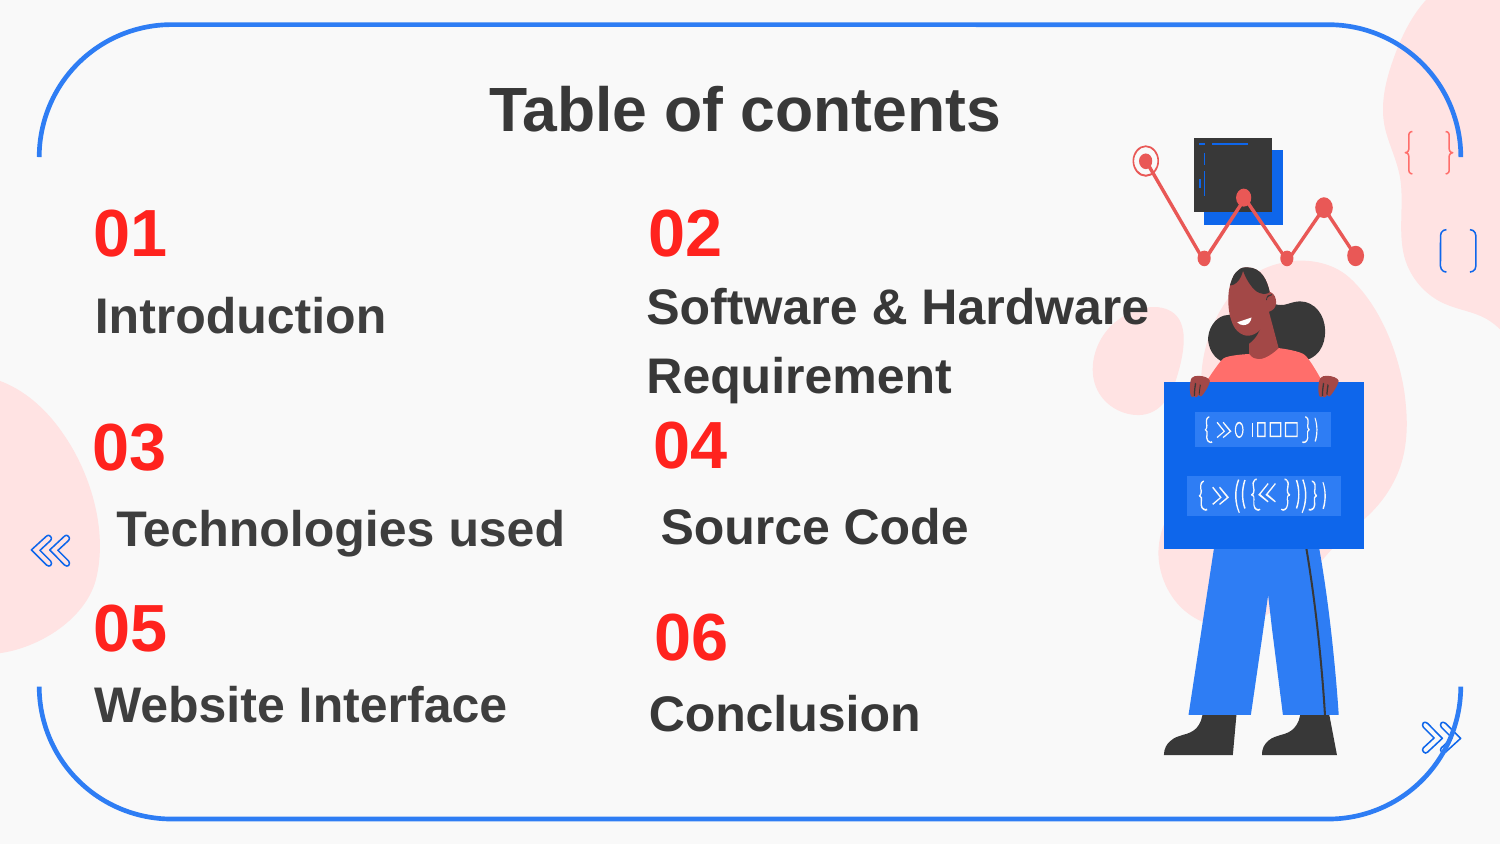

# Table of contents

02
01
Introduction
Software & Hardware Requirement
04
03
Source Code
Technologies used
05
06
Website Interface
Conclusion